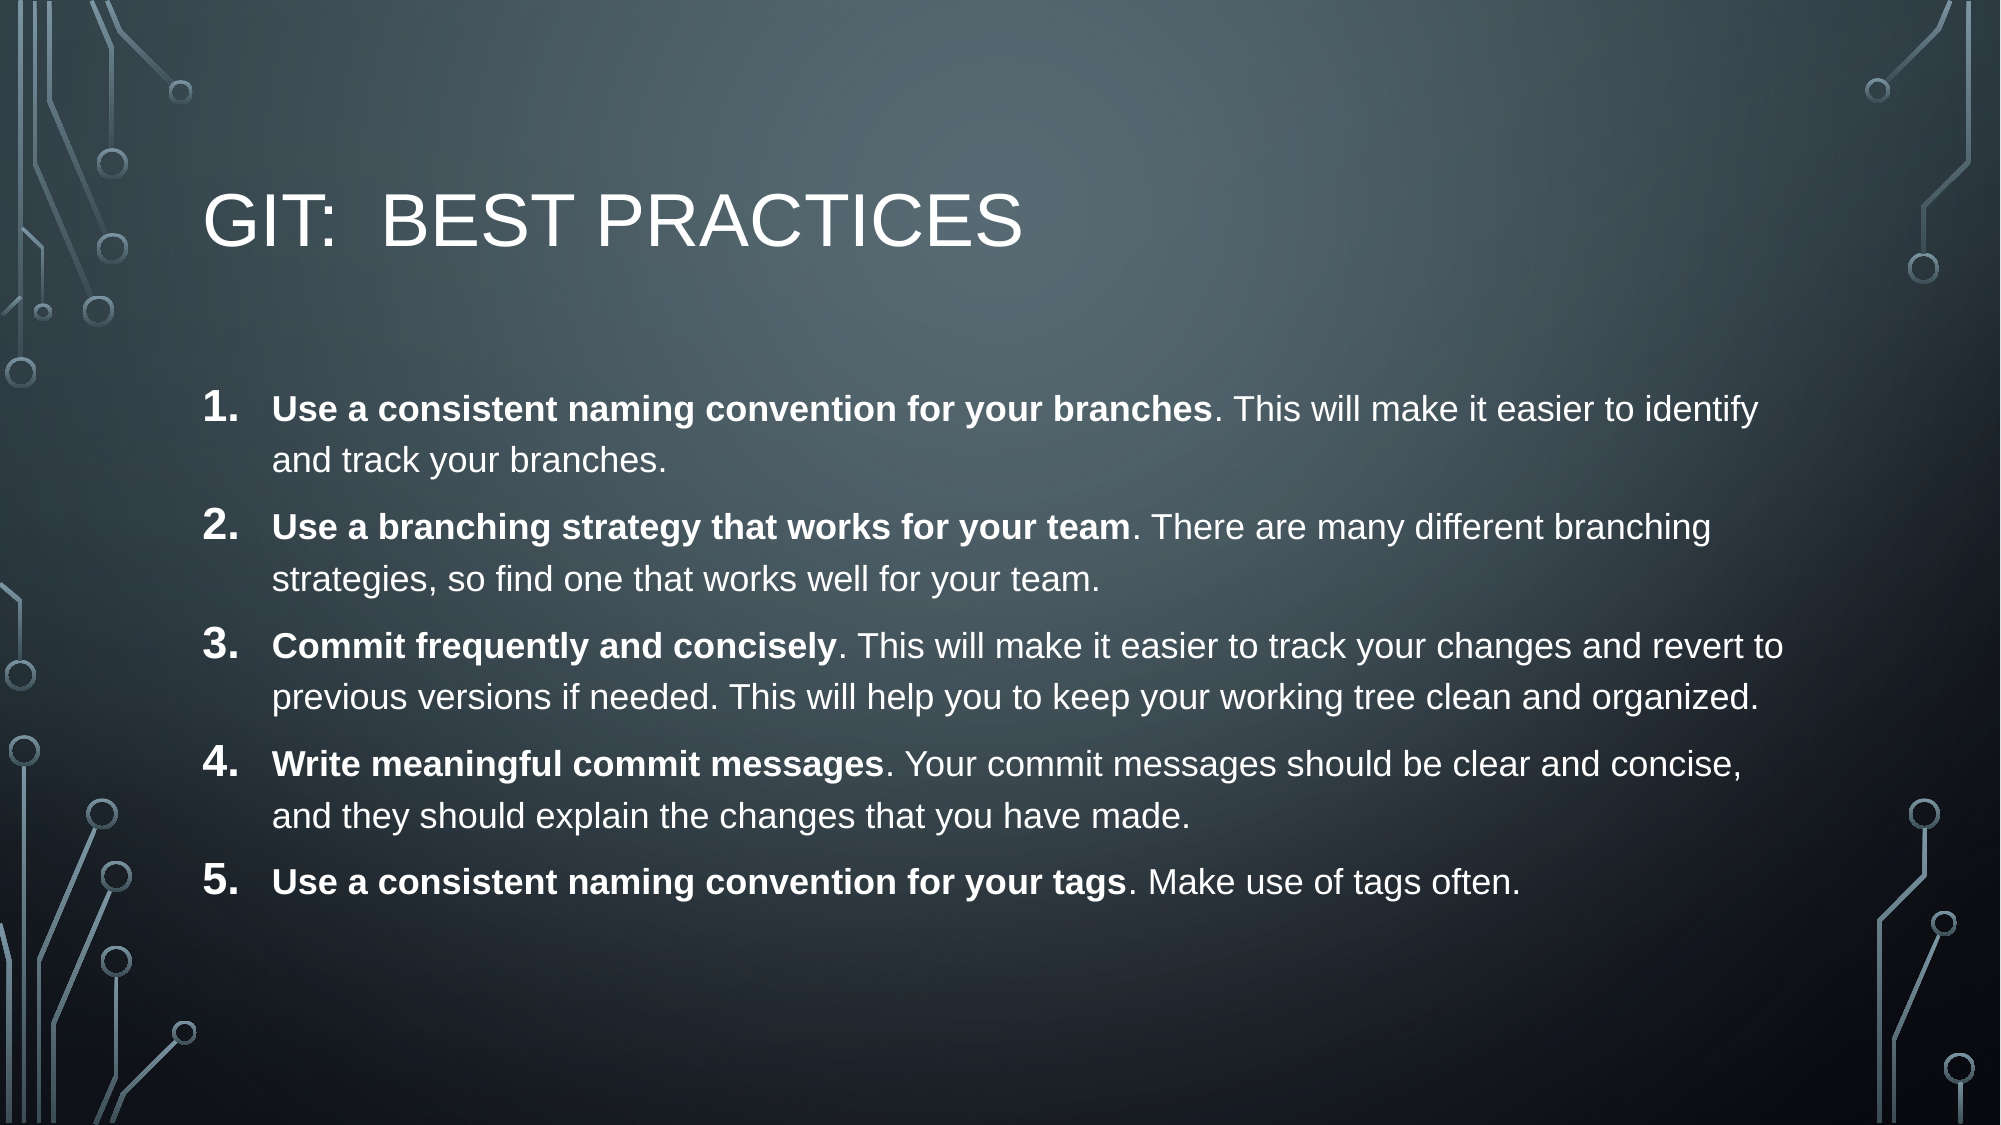

# Git:  Best practices
Use a consistent naming convention for your branches. This will make it easier to identify and track your branches.
Use a branching strategy that works for your team. There are many different branching strategies, so find one that works well for your team.
Commit frequently and concisely. This will make it easier to track your changes and revert to previous versions if needed. This will help you to keep your working tree clean and organized.
Write meaningful commit messages. Your commit messages should be clear and concise, and they should explain the changes that you have made.
Use a consistent naming convention for your tags. Make use of tags often.